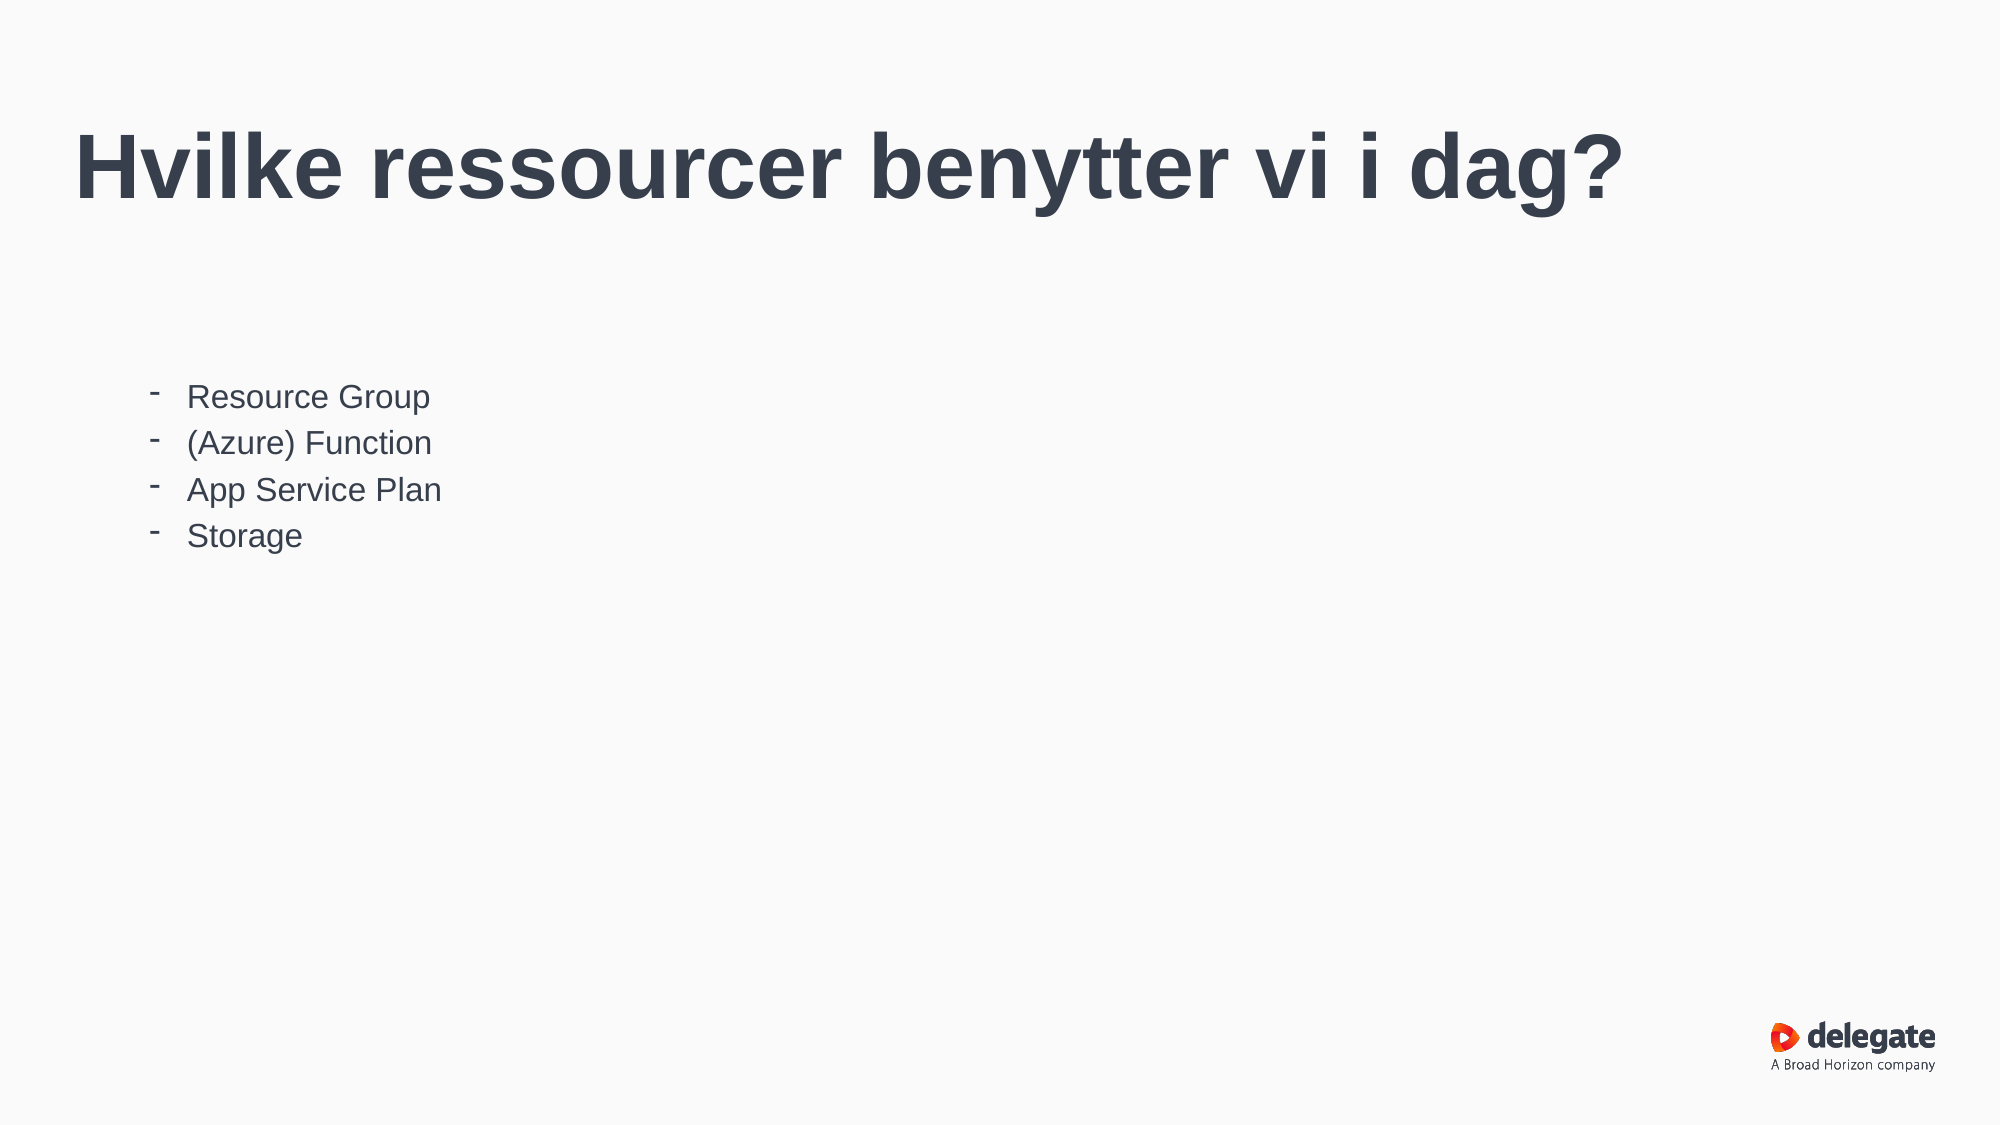

# Hvilke ressourcer benytter vi i dag?
Resource Group
(Azure) Function
App Service Plan
Storage